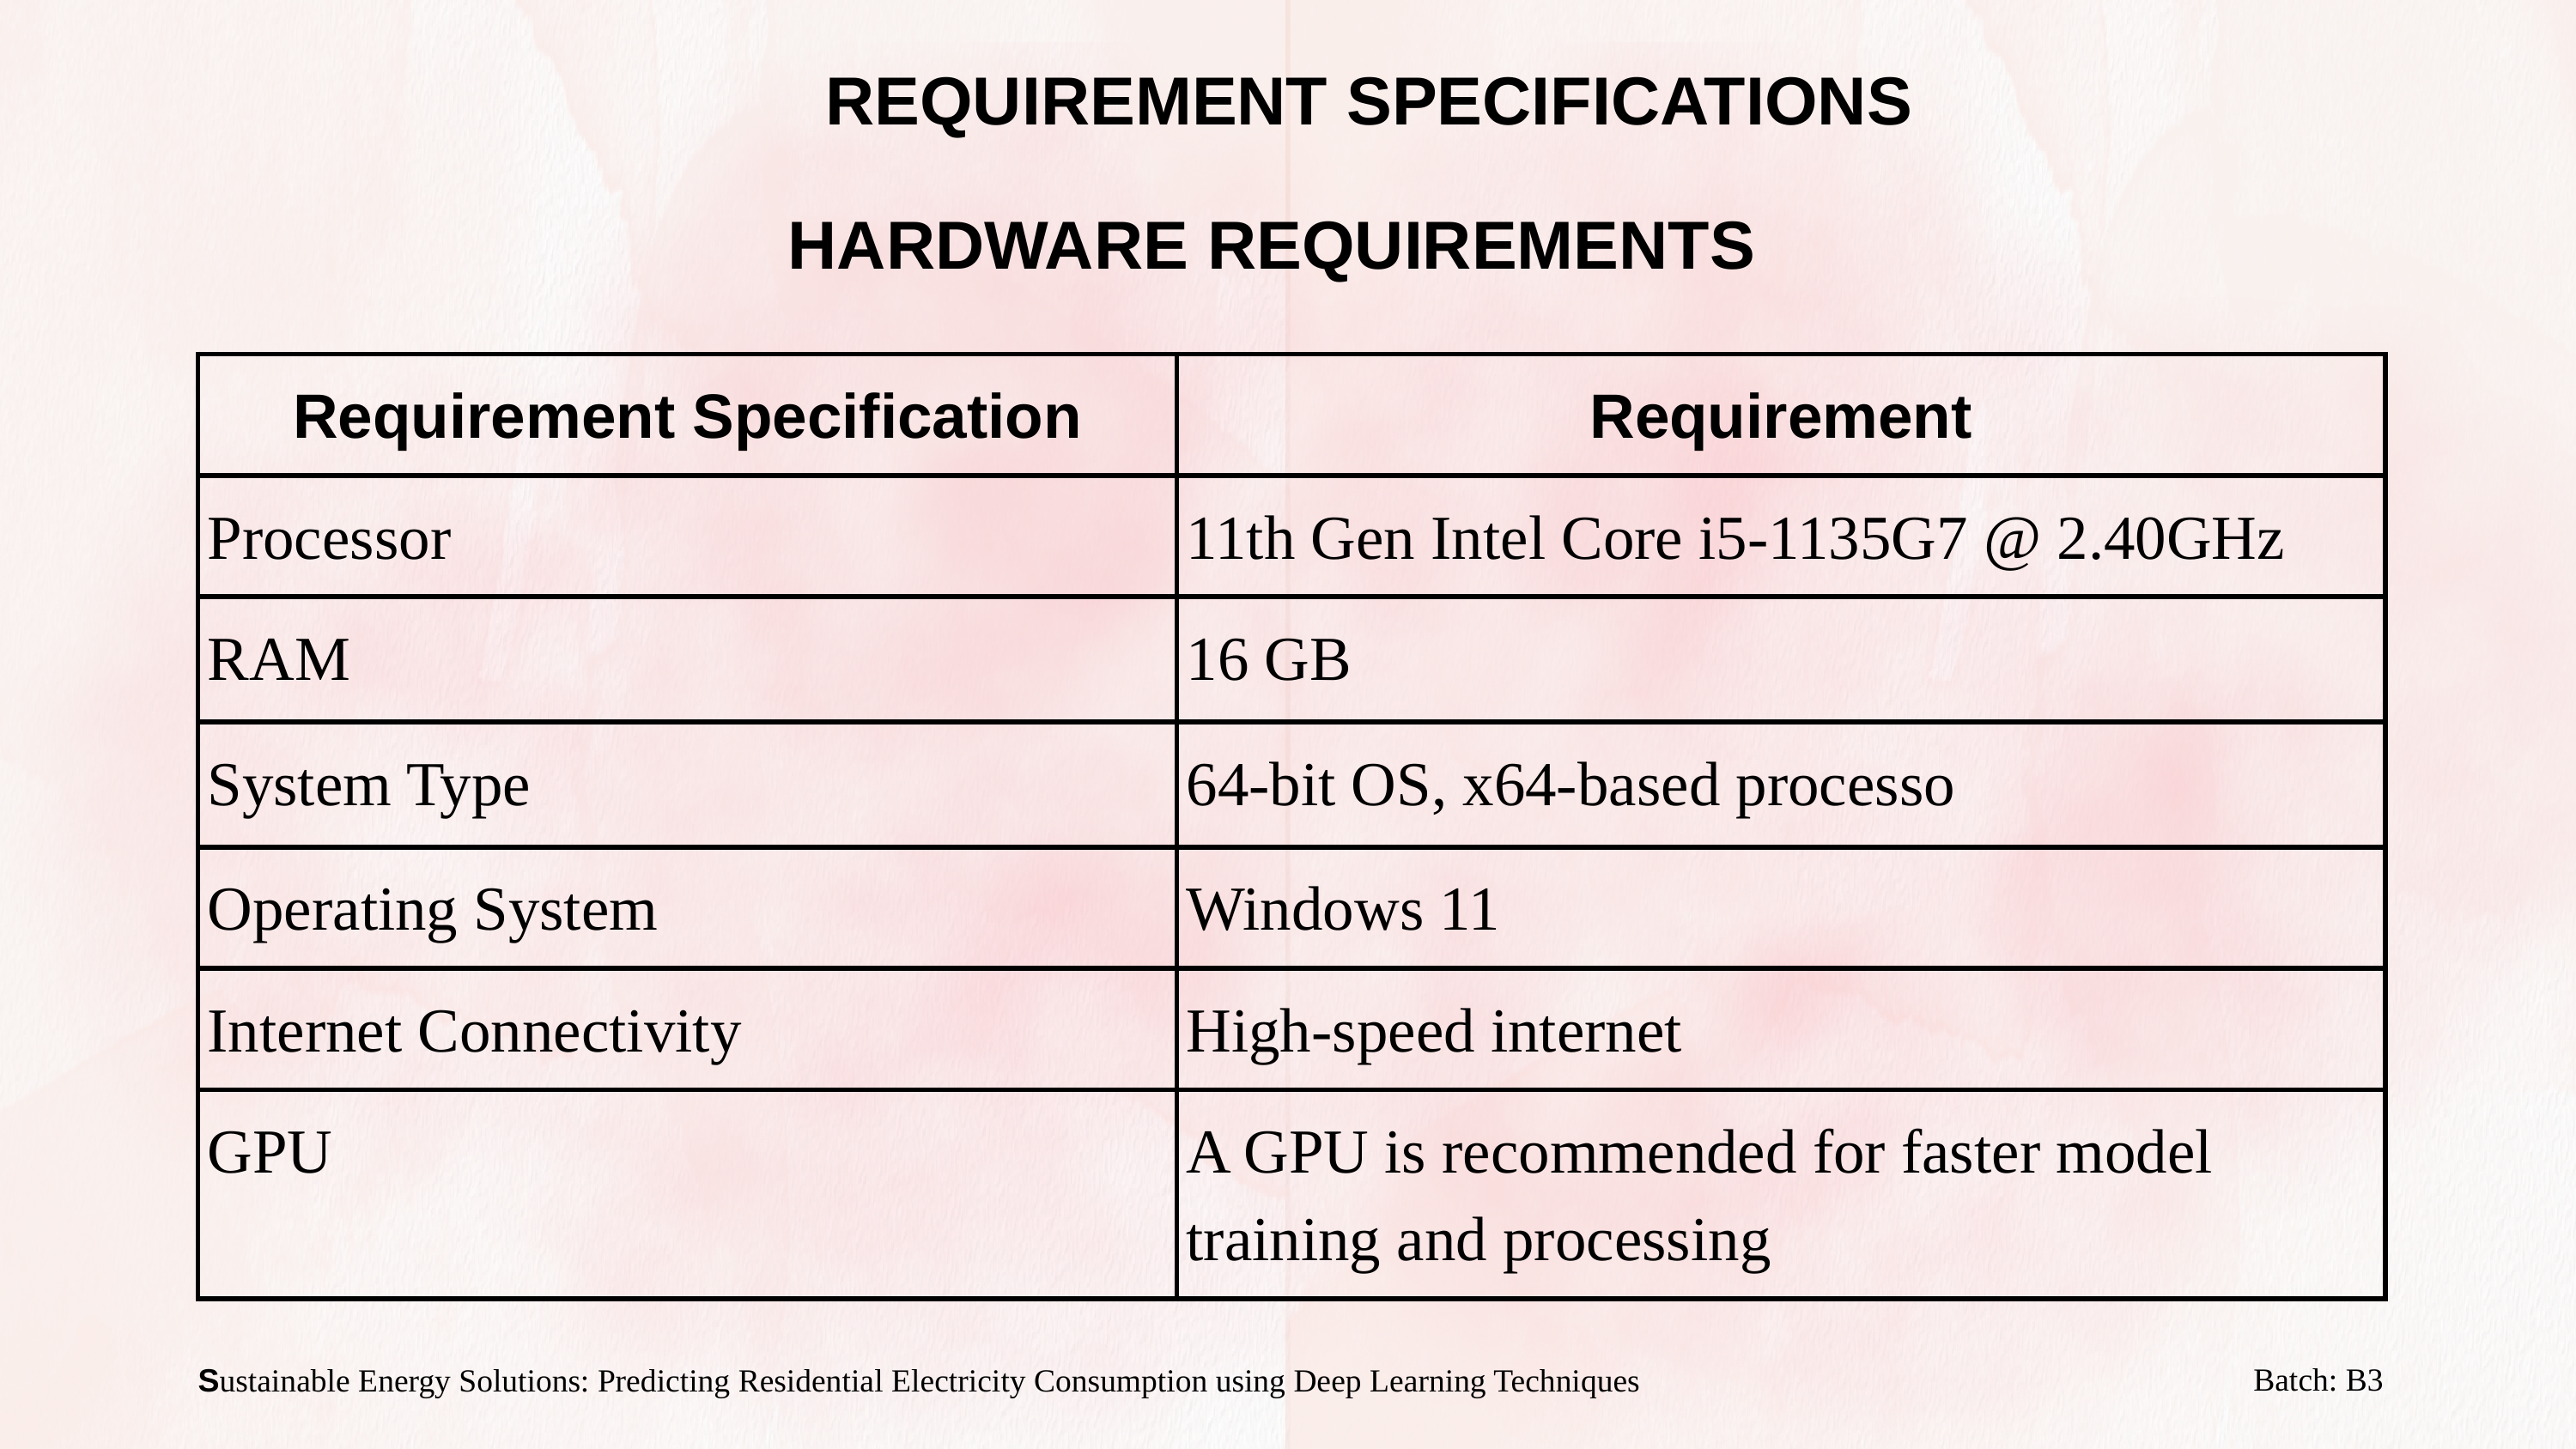

REQUIREMENT SPECIFICATIONS
HARDWARE REQUIREMENTS
| Requirement Specification | Requirement |
| --- | --- |
| Processor | 11th Gen Intel Core i5-1135G7 @ 2.40GHz |
| RAM | 16 GB |
| System Type | 64-bit OS, x64-based processo |
| Operating System | Windows 11 |
| Internet Connectivity | High-speed internet |
| GPU | A GPU is recommended for faster model training and processing |
Batch: B3

Sustainable Energy Solutions: Predicting Residential Electricity Consumption using Deep Learning Techniques